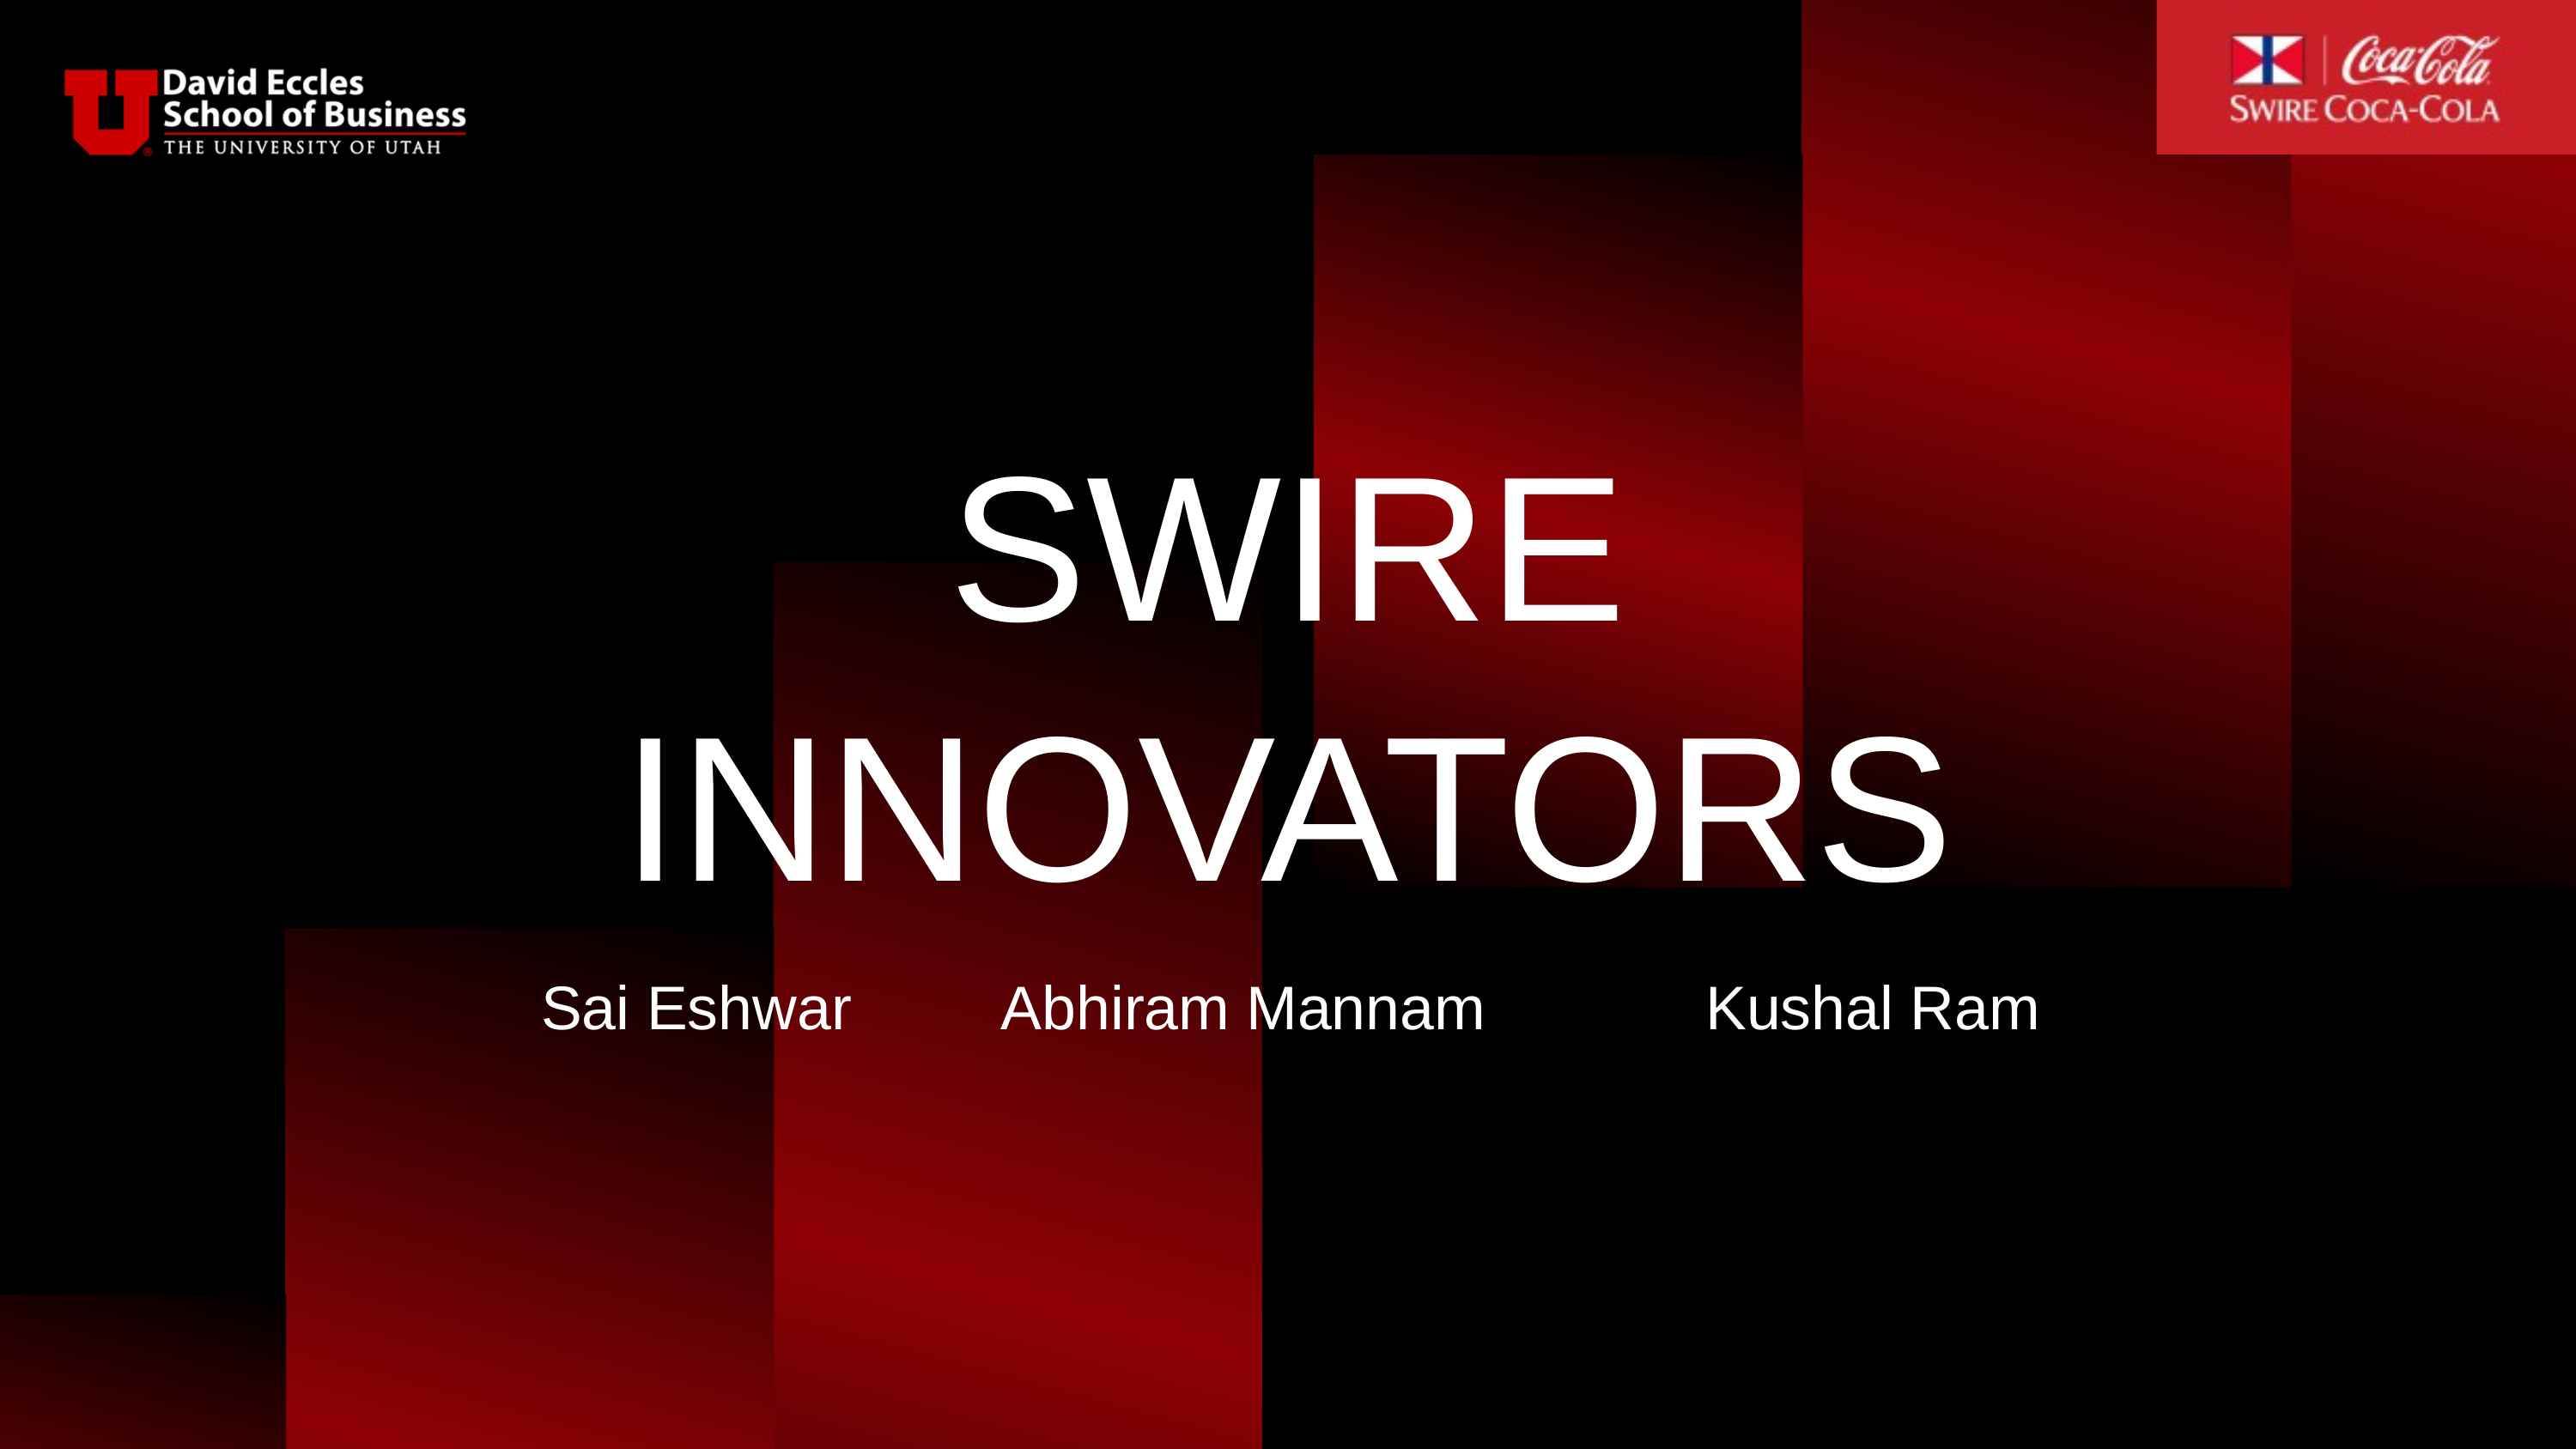

SWIRE INNOVATORS
Sai Eshwar         Abhiram Mannam             Kushal Ram